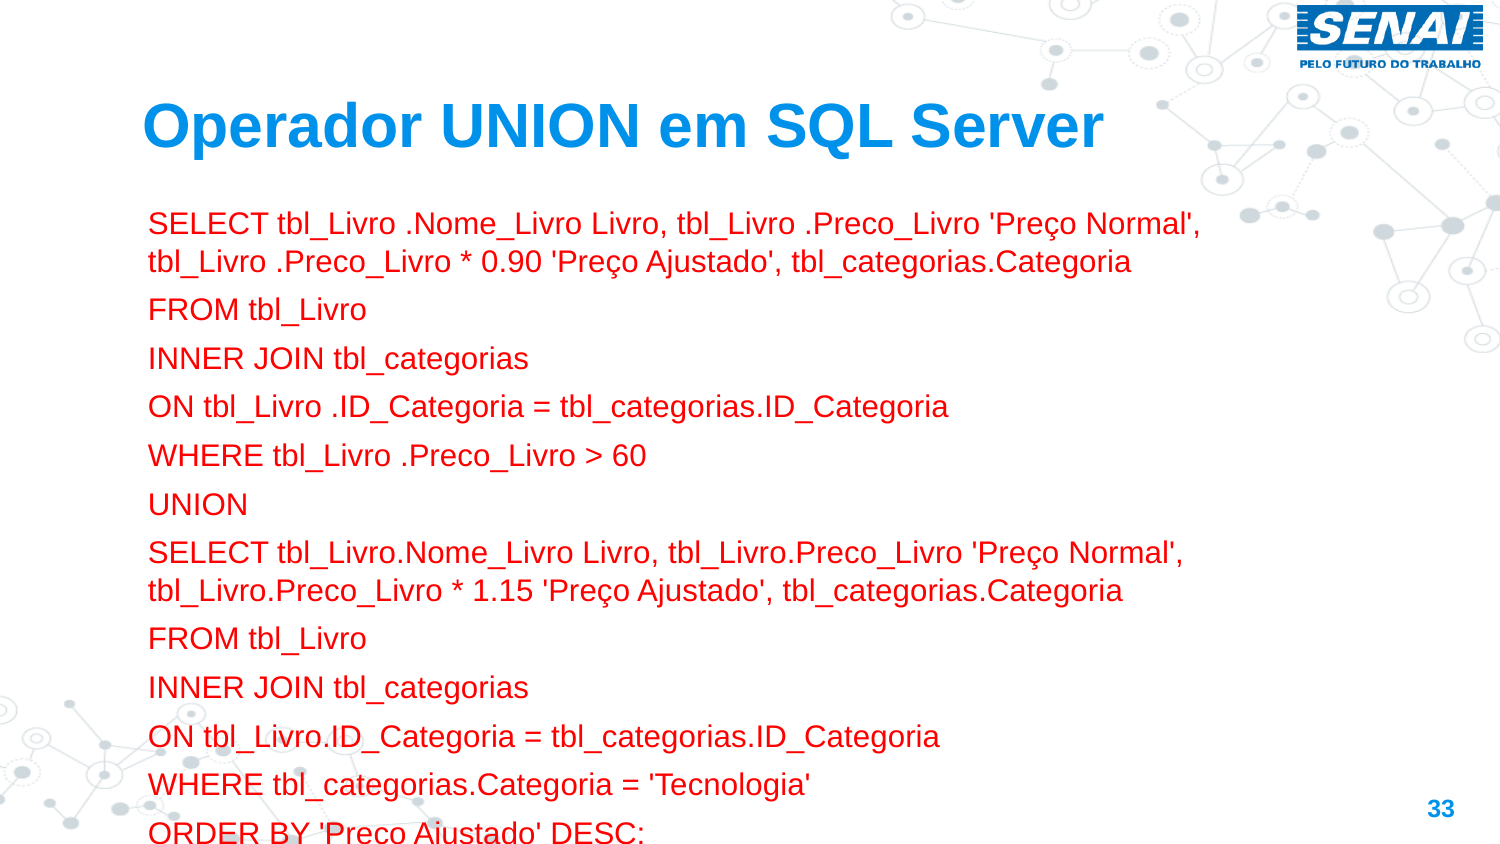

# Operador UNION em SQL Server
SELECT tbl_Livro .Nome_Livro Livro, tbl_Livro .Preco_Livro 'Preço Normal', tbl_Livro .Preco_Livro * 0.90 'Preço Ajustado', tbl_categorias.Categoria
FROM tbl_Livro
INNER JOIN tbl_categorias
ON tbl_Livro .ID_Categoria = tbl_categorias.ID_Categoria
WHERE tbl_Livro .Preco_Livro > 60
UNION
SELECT tbl_Livro.Nome_Livro Livro, tbl_Livro.Preco_Livro 'Preço Normal', tbl_Livro.Preco_Livro * 1.15 'Preço Ajustado', tbl_categorias.Categoria
FROM tbl_Livro
INNER JOIN tbl_categorias
ON tbl_Livro.ID_Categoria = tbl_categorias.ID_Categoria
WHERE tbl_categorias.Categoria = 'Tecnologia'
ORDER BY 'Preço Ajustado' DESC;
33